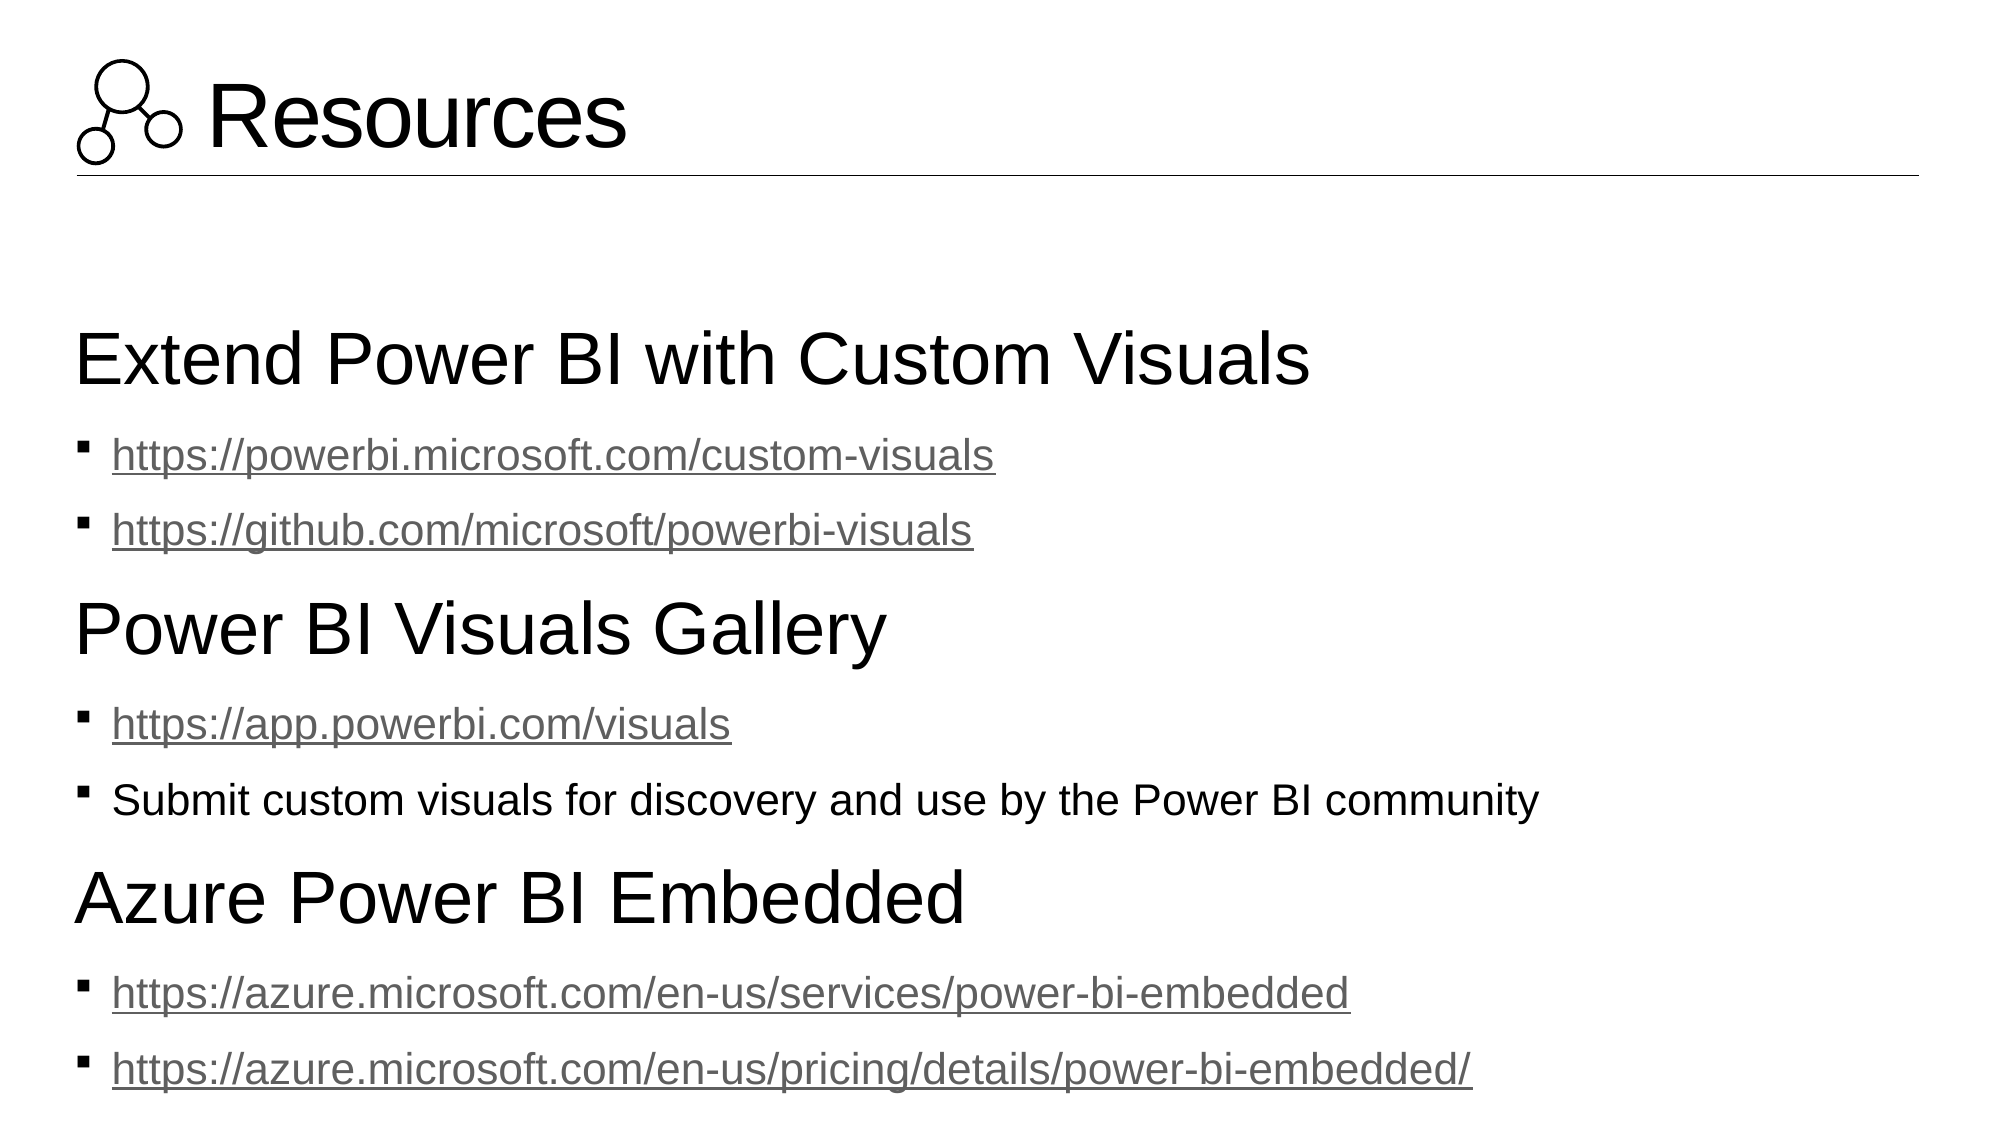

# Resources

Extend Power BI with Custom Visuals
https://powerbi.microsoft.com/custom-visuals
https://github.com/microsoft/powerbi-visuals
Power BI Visuals Gallery
https://app.powerbi.com/visuals
Submit custom visuals for discovery and use by the Power BI community
Azure Power BI Embedded
https://azure.microsoft.com/en-us/services/power-bi-embedded
https://azure.microsoft.com/en-us/pricing/details/power-bi-embedded/